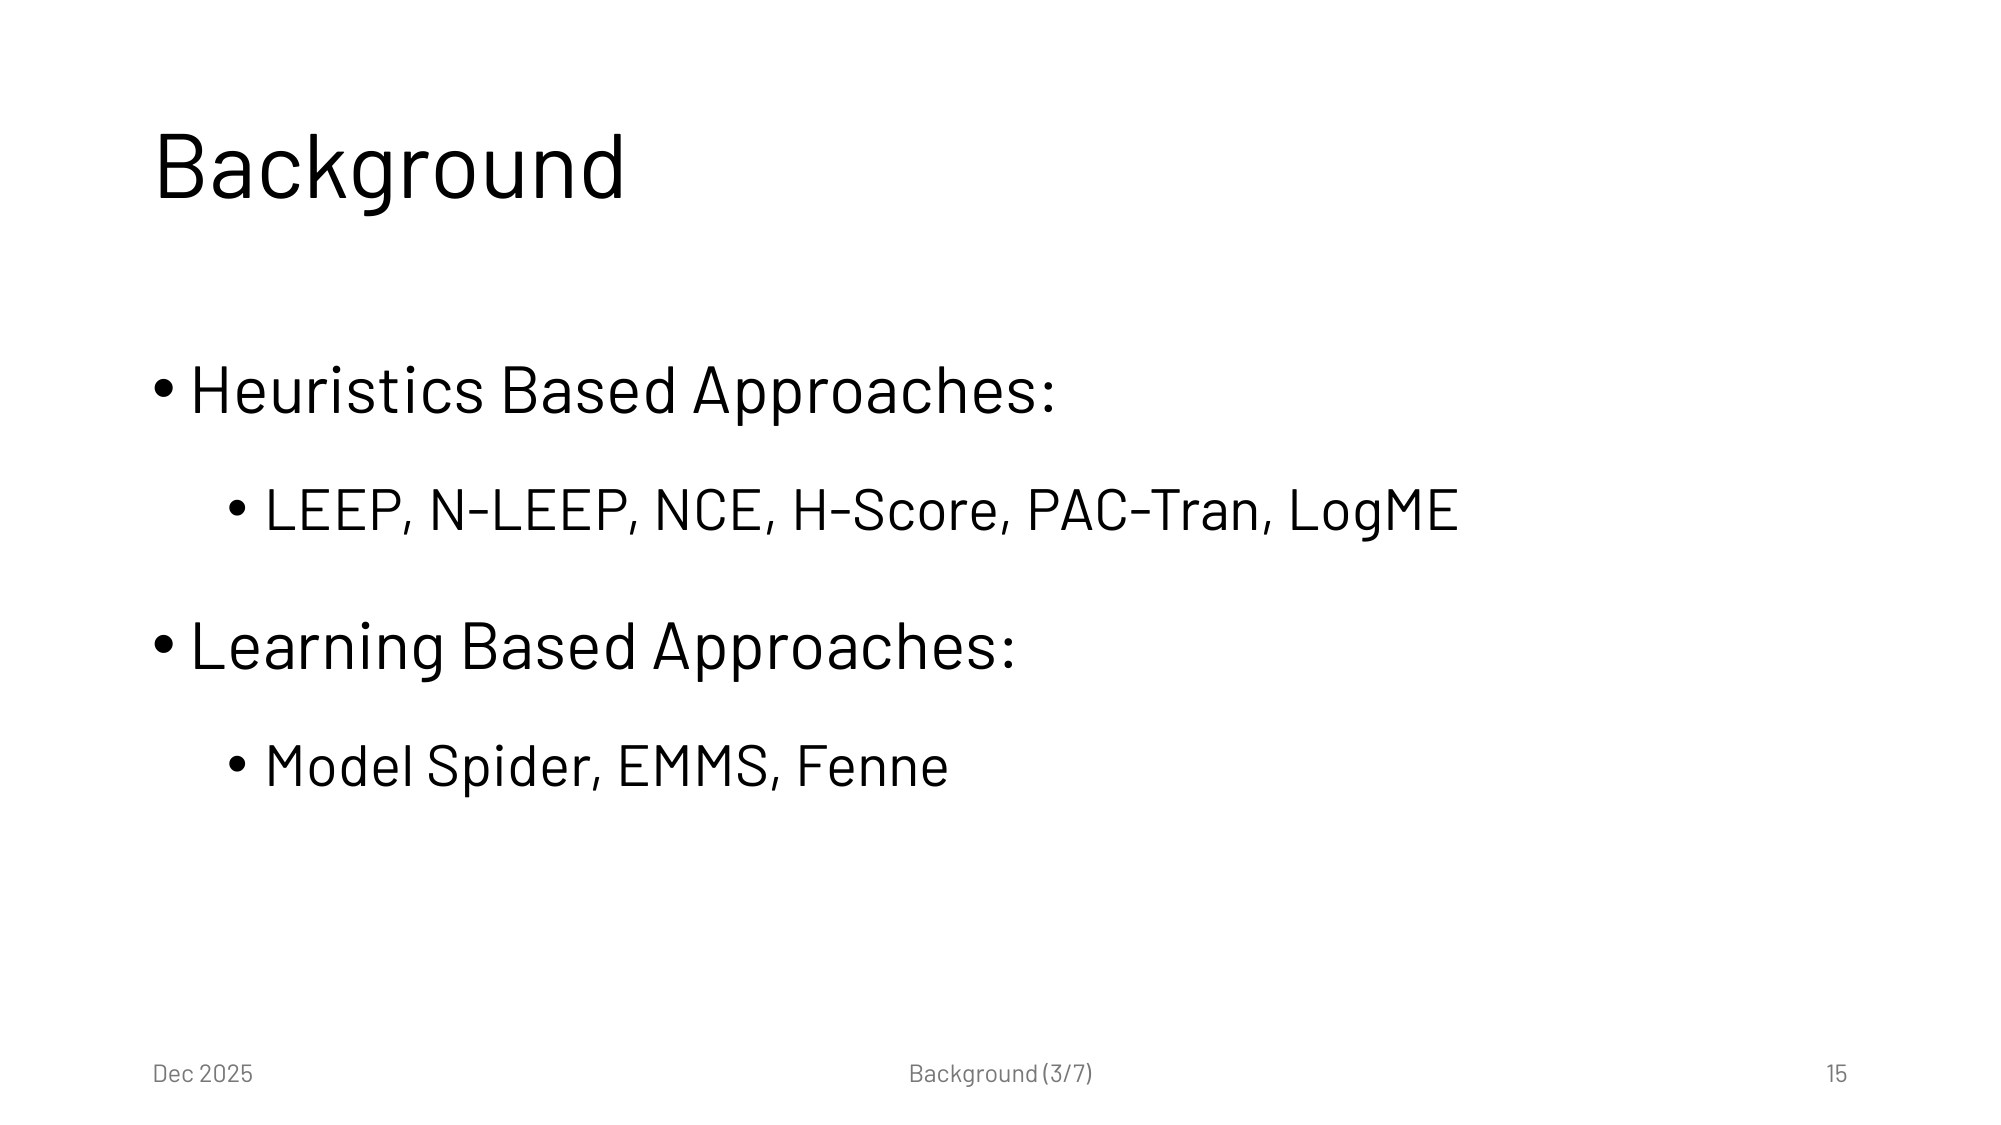

# Background
Heuristics Based Approaches:
LEEP, N-LEEP, NCE, H-Score, PAC-Tran, LogME
Learning Based Approaches:
Model Spider, EMMS, Fenne

Dec 2025
Background (3/7)
15